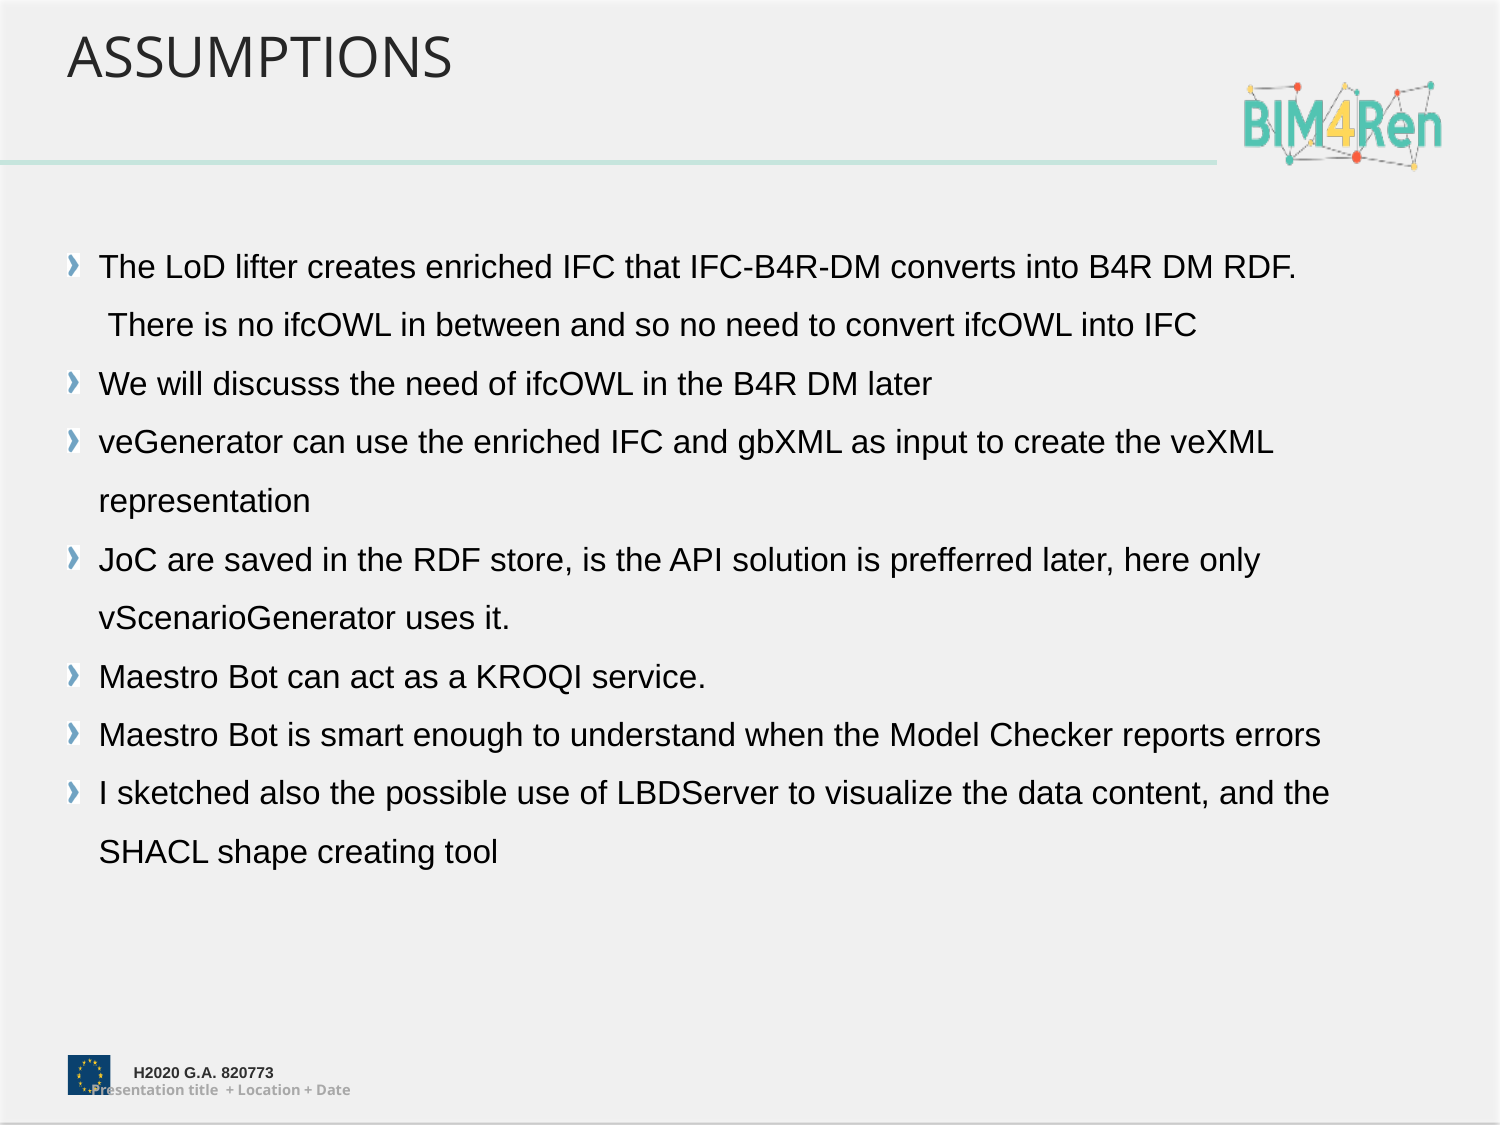

# assumptions
The LoD lifter creates enriched IFC that IFC-B4R-DM converts into B4R DM RDF.  There is no ifcOWL in between and so no need to convert ifcOWL into IFC
We will discusss the need of ifcOWL in the B4R DM later
veGenerator can use the enriched IFC and gbXML as input to create the veXML representation
JoC are saved in the RDF store, is the API solution is prefferred later, here only vScenarioGenerator uses it.
Maestro Bot can act as a KROQI service.
Maestro Bot is smart enough to understand when the Model Checker reports errors
I sketched also the possible use of LBDServer to visualize the data content, and the SHACL shape creating tool

Presentation title  + Location + Date